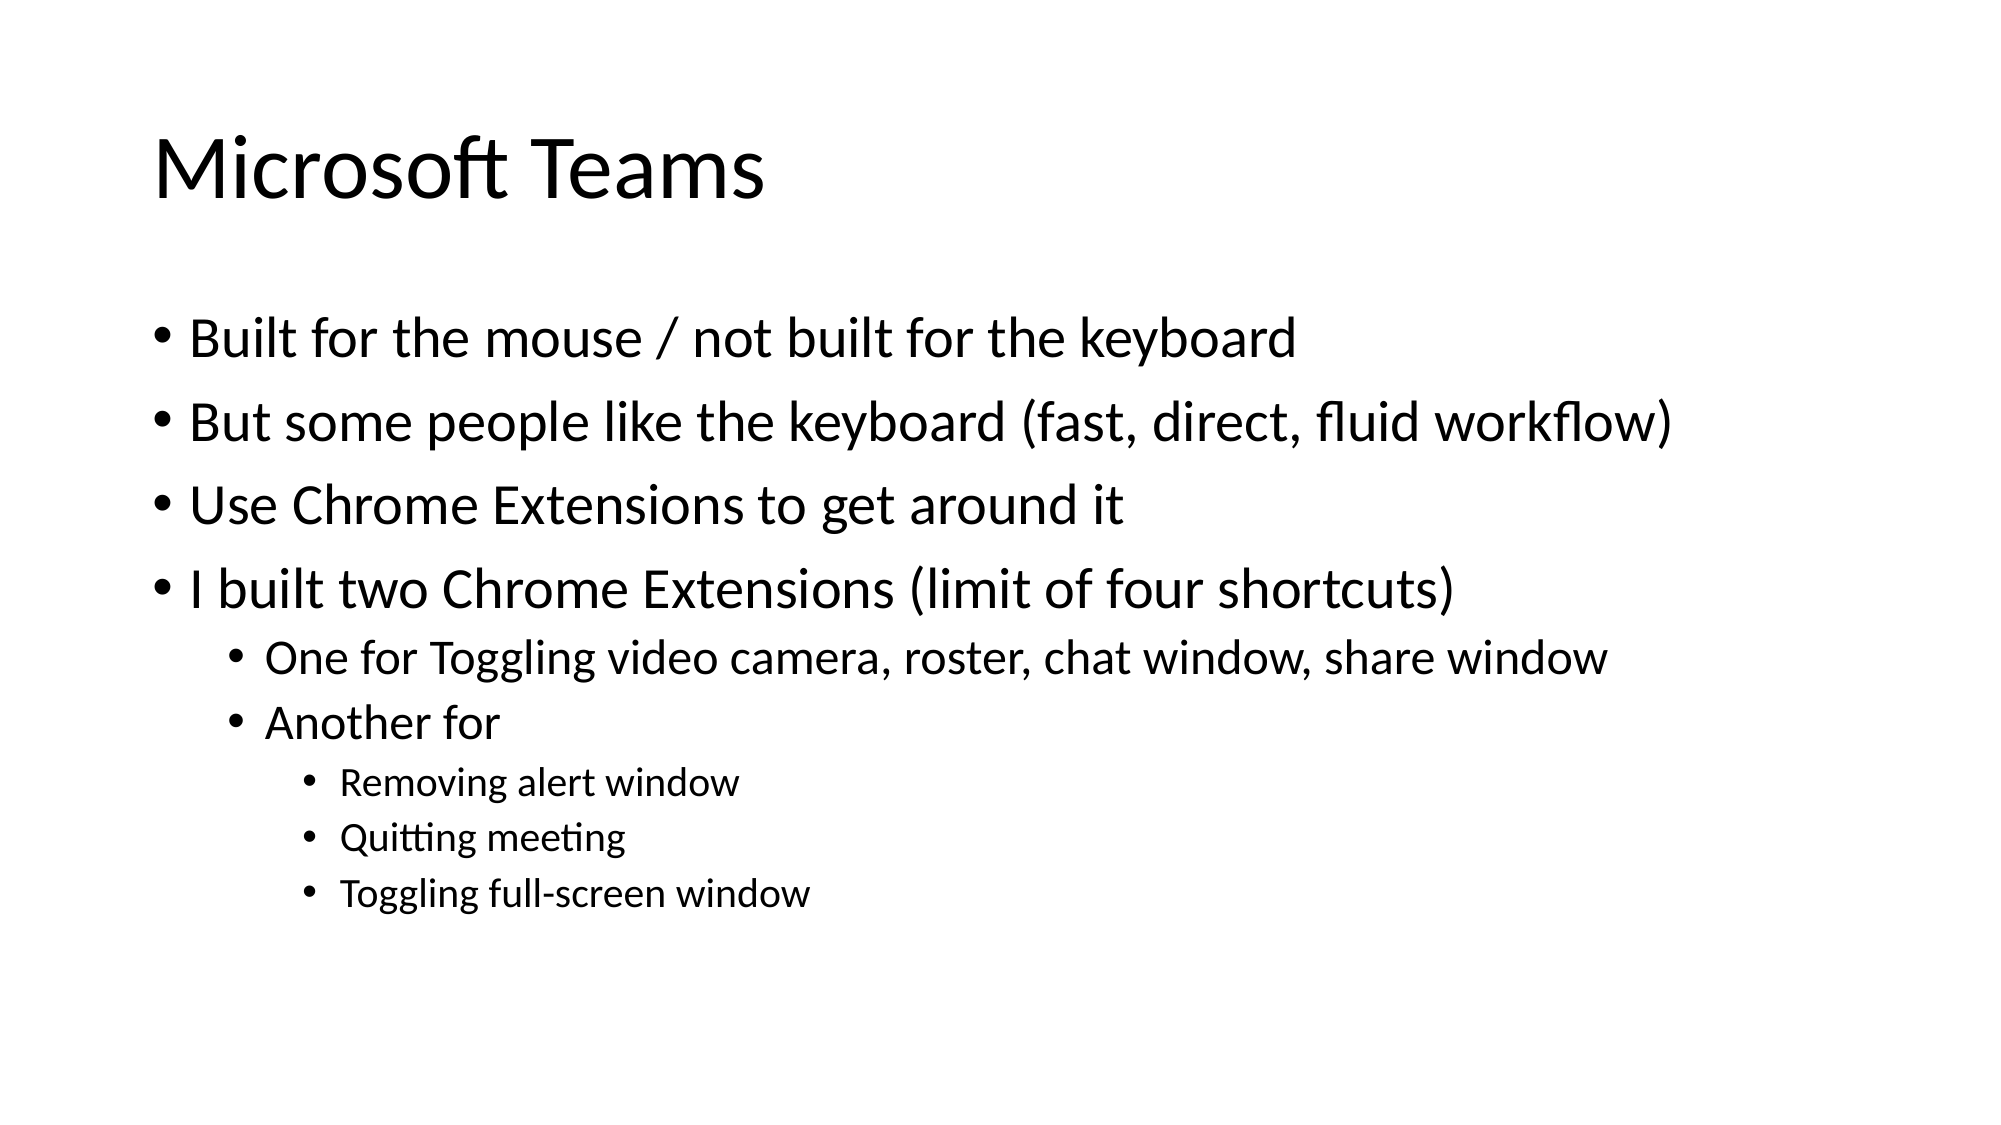

# Microsoft Teams
Built for the mouse / not built for the keyboard
But some people like the keyboard (fast, direct, fluid workflow)
Use Chrome Extensions to get around it
I built two Chrome Extensions (limit of four shortcuts)
One for Toggling video camera, roster, chat window, share window
Another for
Removing alert window
Quitting meeting
Toggling full-screen window